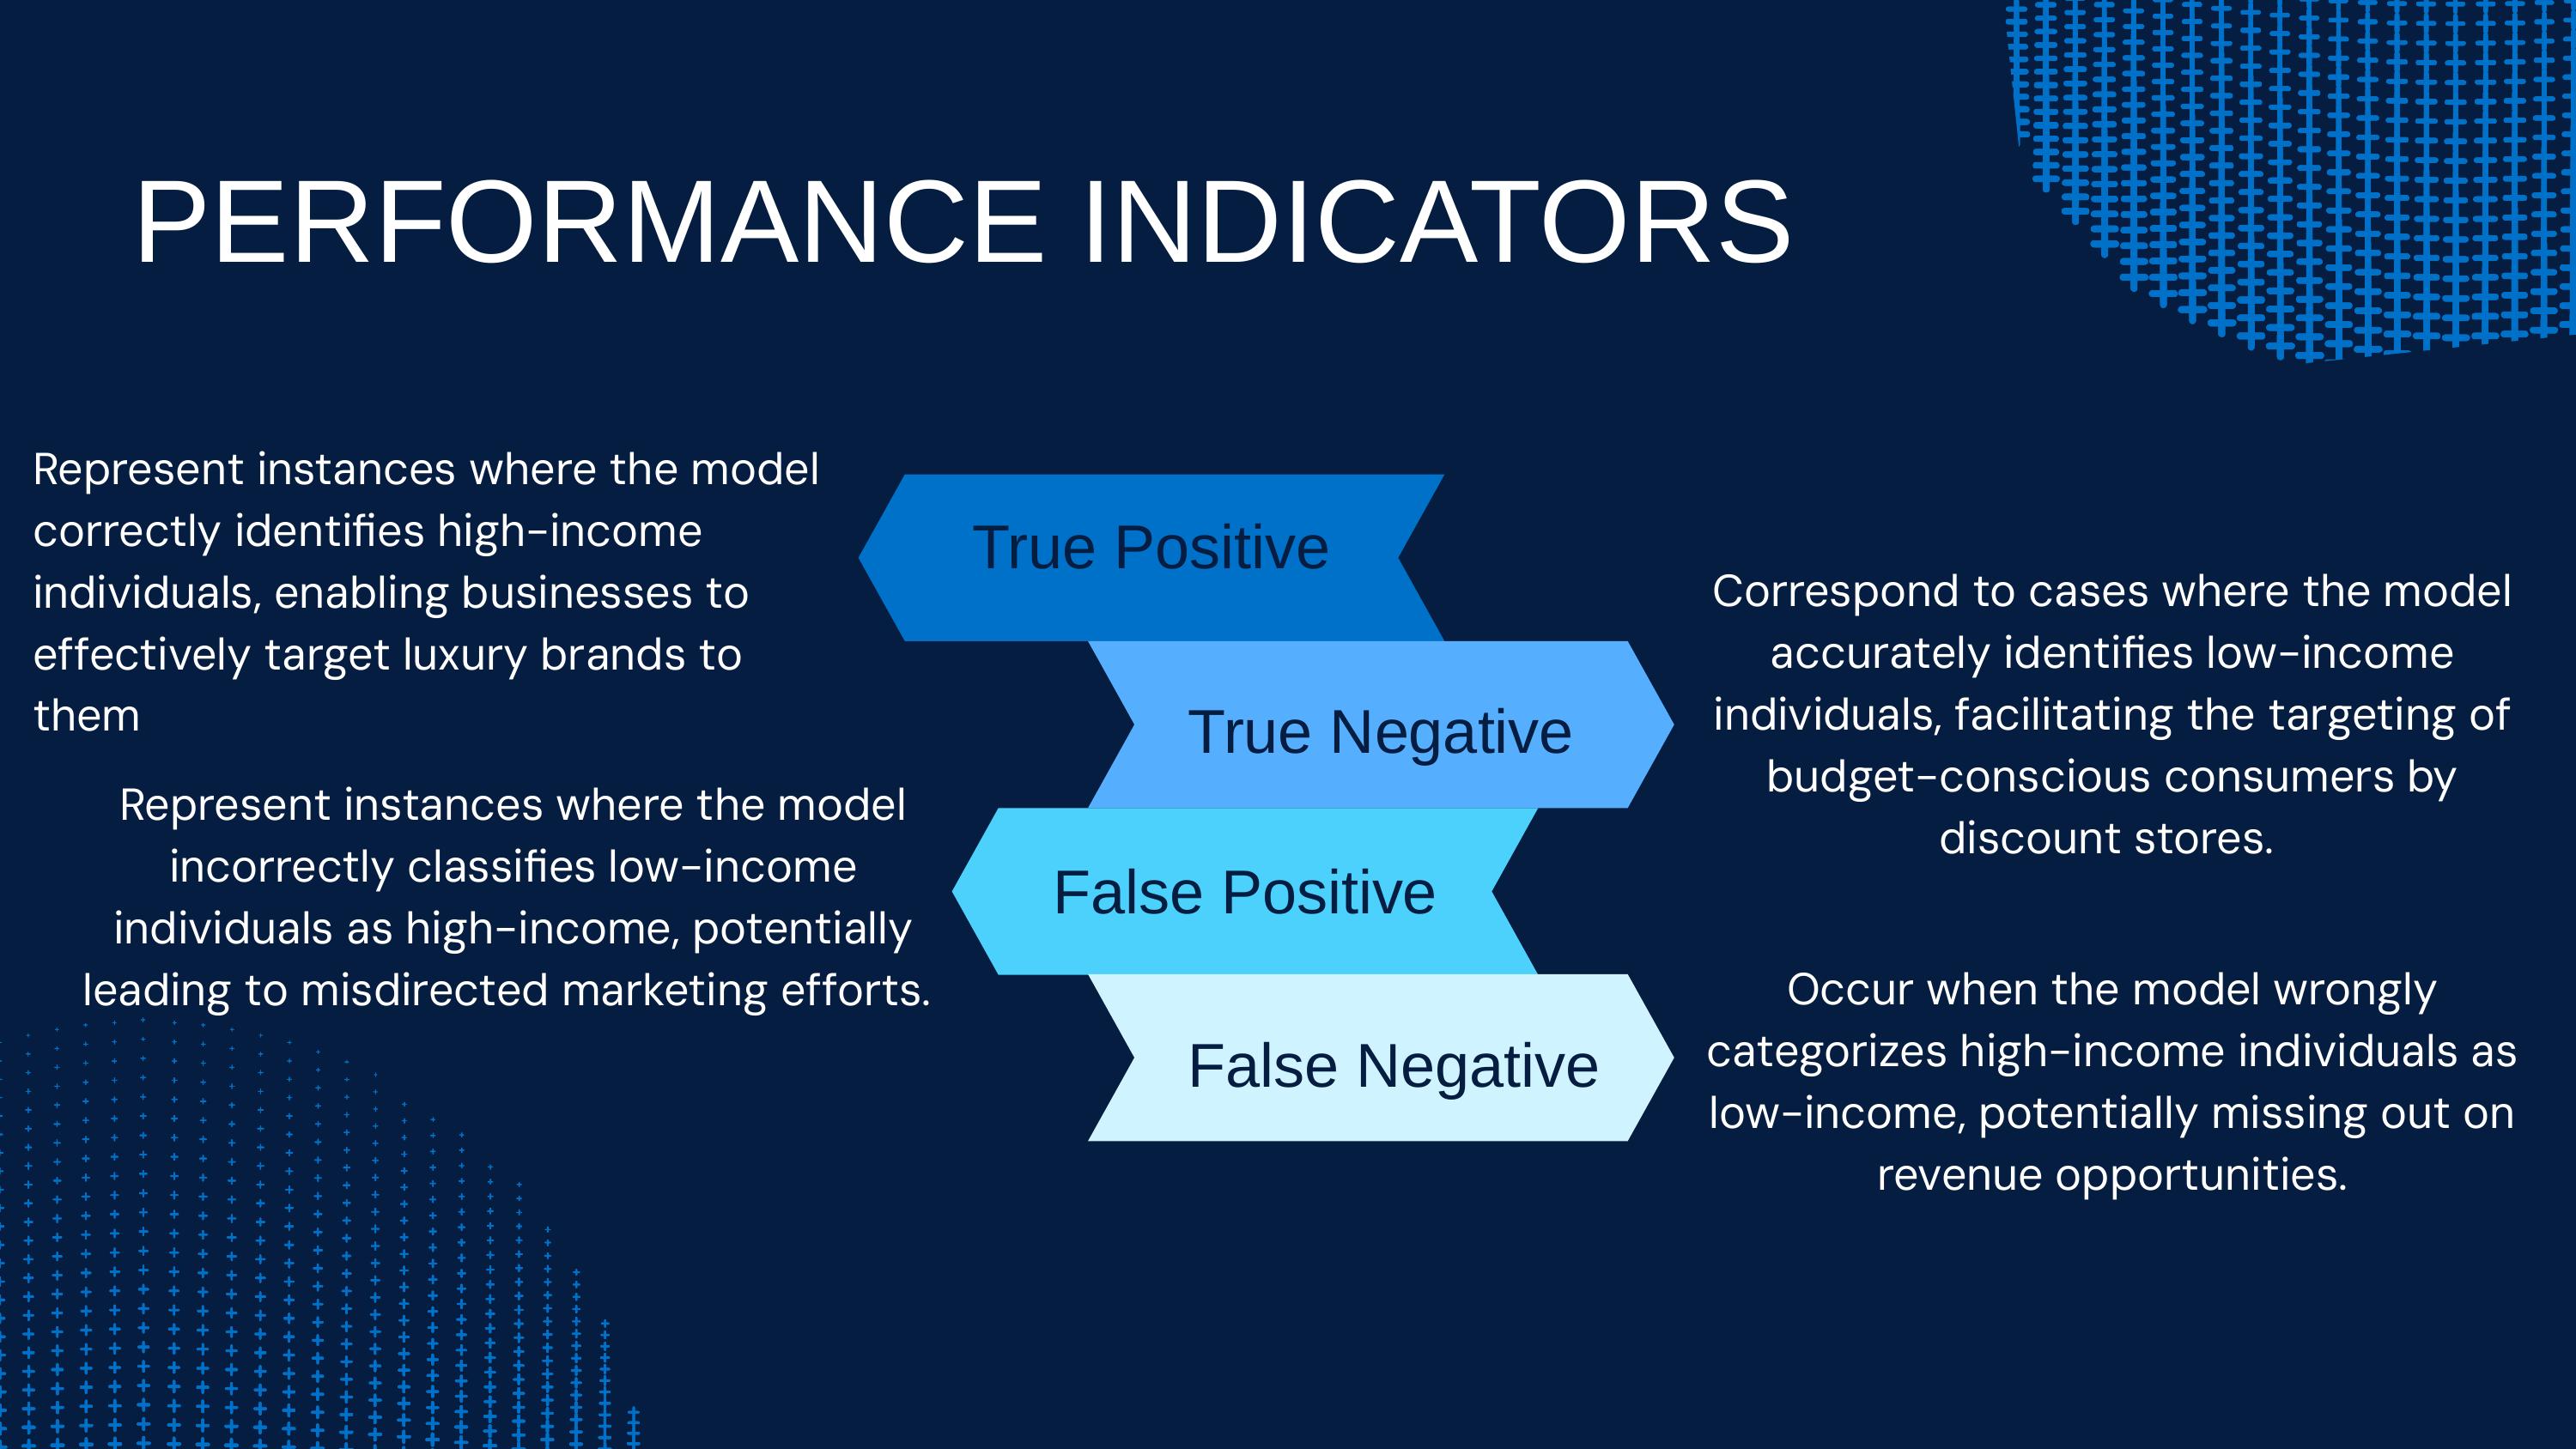

PERFORMANCE INDICATORS
Represent instances where the model correctly identifies high-income individuals, enabling businesses to effectively target luxury brands to them

True Positive
Correspond to cases where the model accurately identifies low-income individuals, facilitating the targeting of budget-conscious consumers by discount stores.

True Negative
Represent instances where the model incorrectly classifies low-income individuals as high-income, potentially leading to misdirected marketing efforts.

False Positive
Occur when the model wrongly categorizes high-income individuals as low-income, potentially missing out on revenue opportunities.

False Negative